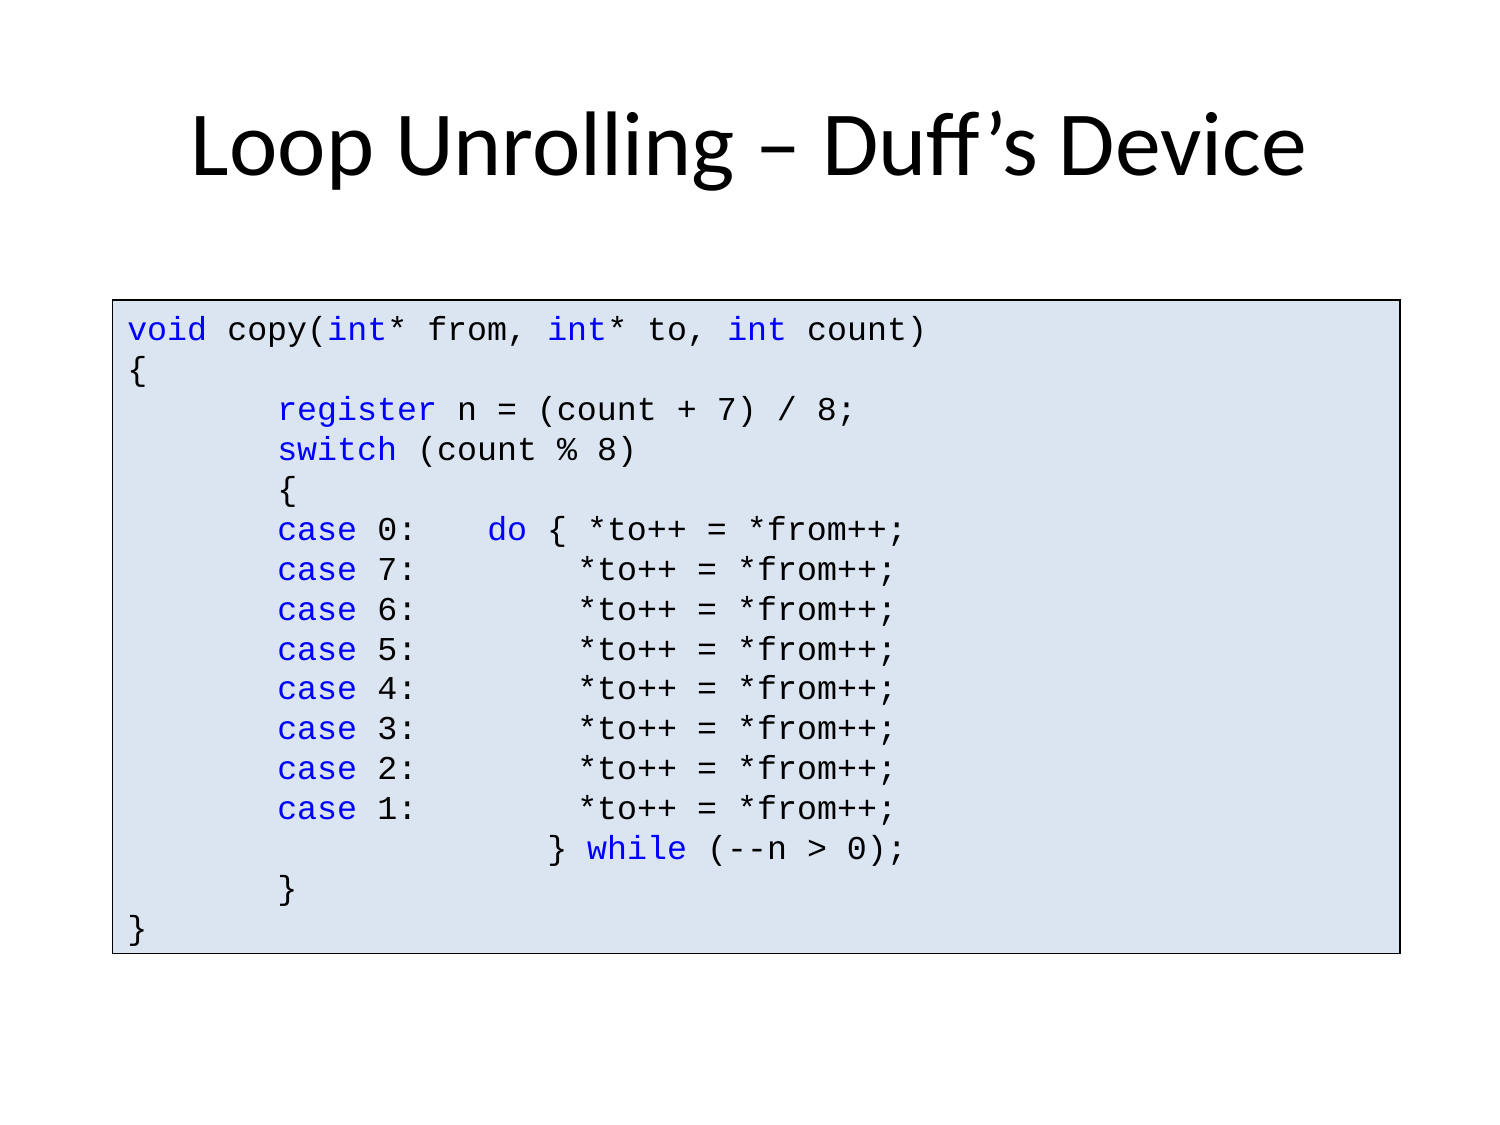

# Loop Unrolling – Duff’s Device

void copy(int* from, int* to, int count)
{
	register n = (count + 7) / 8;
	switch (count % 8)
	{
	case 0:	   do { *to++ = *from++;
	case 7:		*to++ = *from++;
	case 6:		*to++ = *from++;
	case 5:		*to++ = *from++;
	case 4:		*to++ = *from++;
	case 3:		*to++ = *from++;
	case 2:		*to++ = *from++;
	case 1:		*to++ = *from++;
		      } while (--n > 0);
	}
}